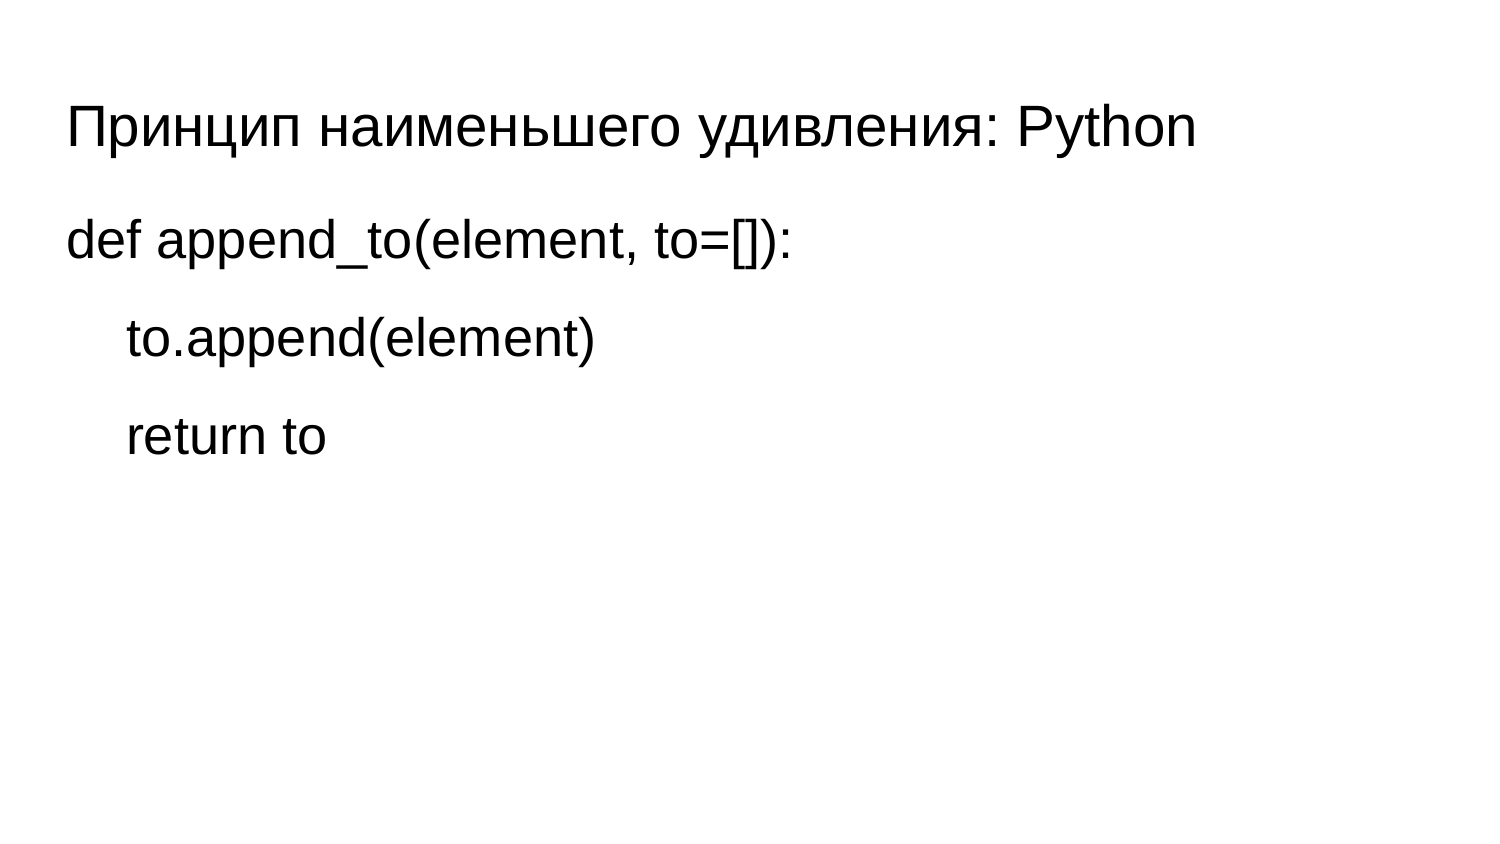

# Принцип наименьшего удивления: Python

def append_to(element, to=[]):
    to.append(element)
    return to